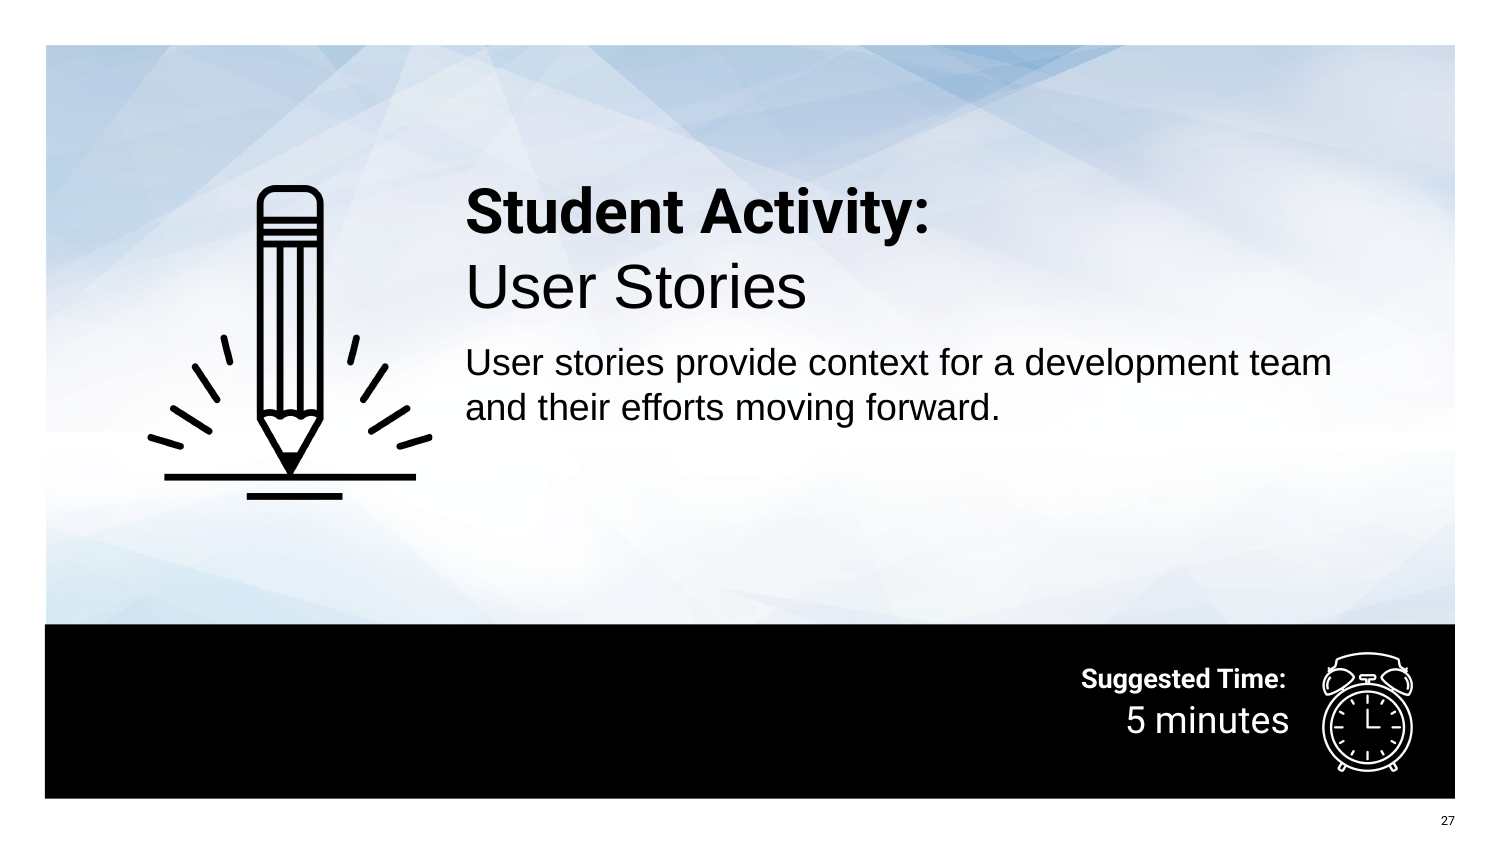

Student Activity:
User Stories
User stories provide context for a development team and their efforts moving forward.
# 5 minutes